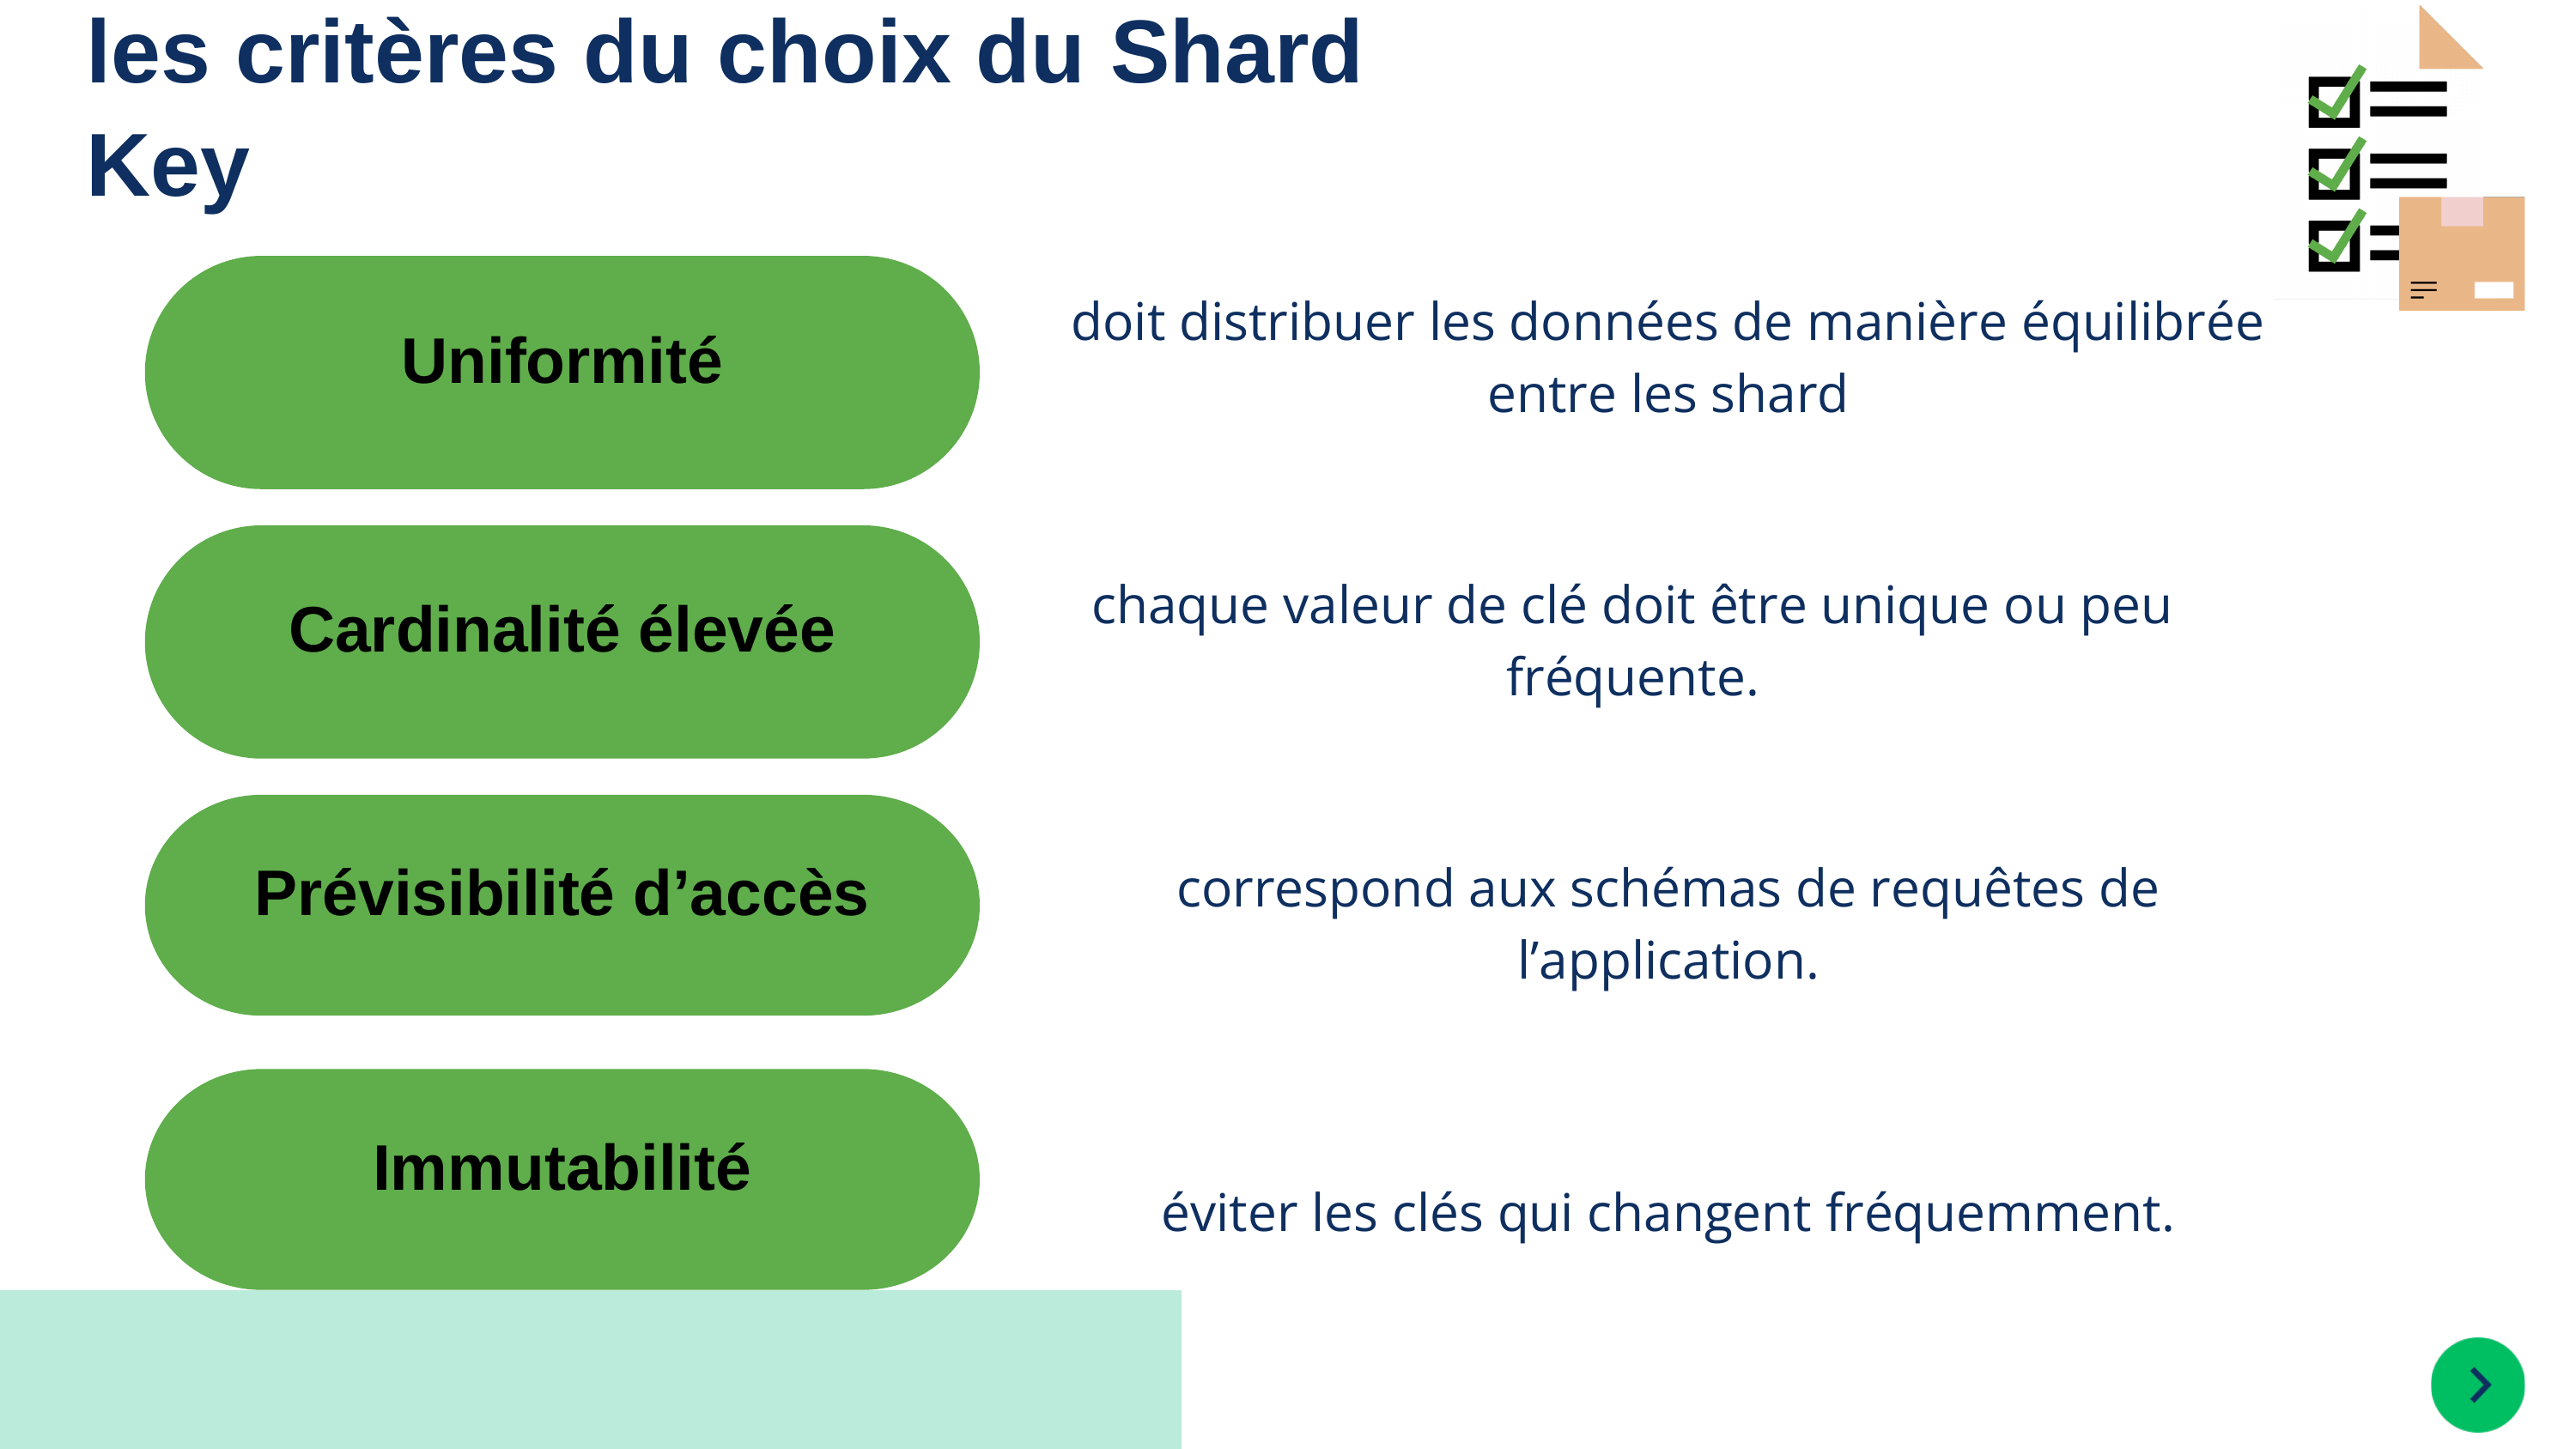

les critères du choix du Shard Key

Uniformité

Cardinalité élevée

Prévisibilité d’accès

Immutabilité
doit distribuer les données de manière équilibrée entre les shard
chaque valeur de clé doit être unique ou peu fréquente.
correspond aux schémas de requêtes de l’application.
éviter les clés qui changent fréquemment.

36